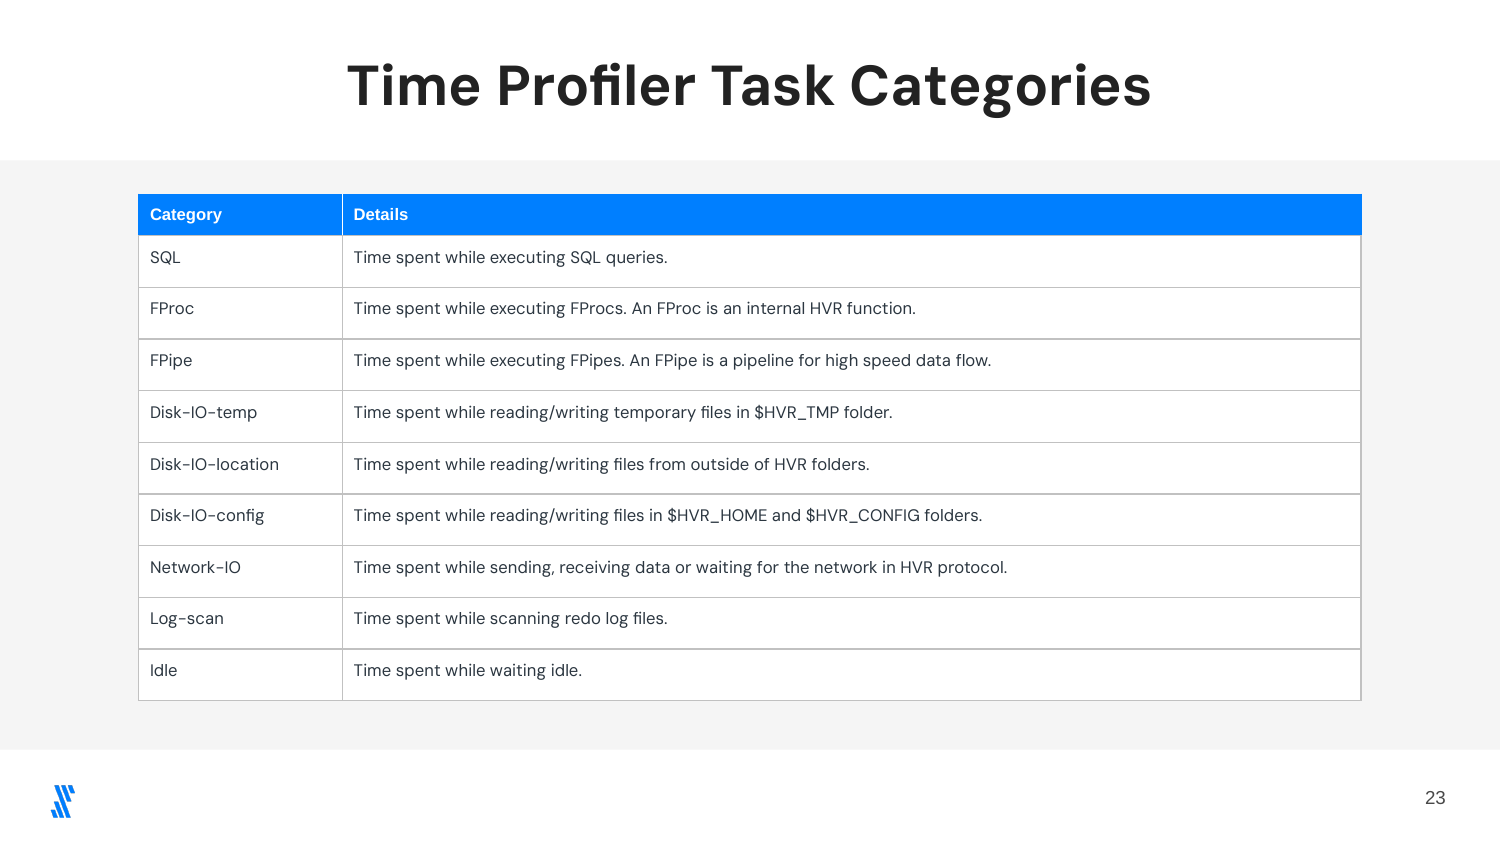

# Time Profiler Task Categories
| Category | Details |  |  |  |  |
| --- | --- | --- | --- | --- | --- |
| SQL | Time spent while executing SQL queries. |  |  |  |  |
| FProc | Time spent while executing FProcs. An FProc is an internal HVR function. |  |  |  |  |
| FPipe | Time spent while executing FPipes. An FPipe is a pipeline for high speed data flow. |  |  |  |  |
| Disk-IO-temp | Time spent while reading/writing temporary files in $HVR\_TMP folder. |  |  |  |  |
| Disk-IO-location | Time spent while reading/writing files from outside of HVR folders. |  |  |  |  |
| Disk-IO-config | Time spent while reading/writing files in $HVR\_HOME and $HVR\_CONFIG folders. |  |  |  |  |
| Network-IO | Time spent while sending, receiving data or waiting for the network in HVR protocol. |  |  |  |  |
| Log-scan | Time spent while scanning redo log files. |  |  |  |  |
| Idle | Time spent while waiting idle. |  |  |  |  |
23